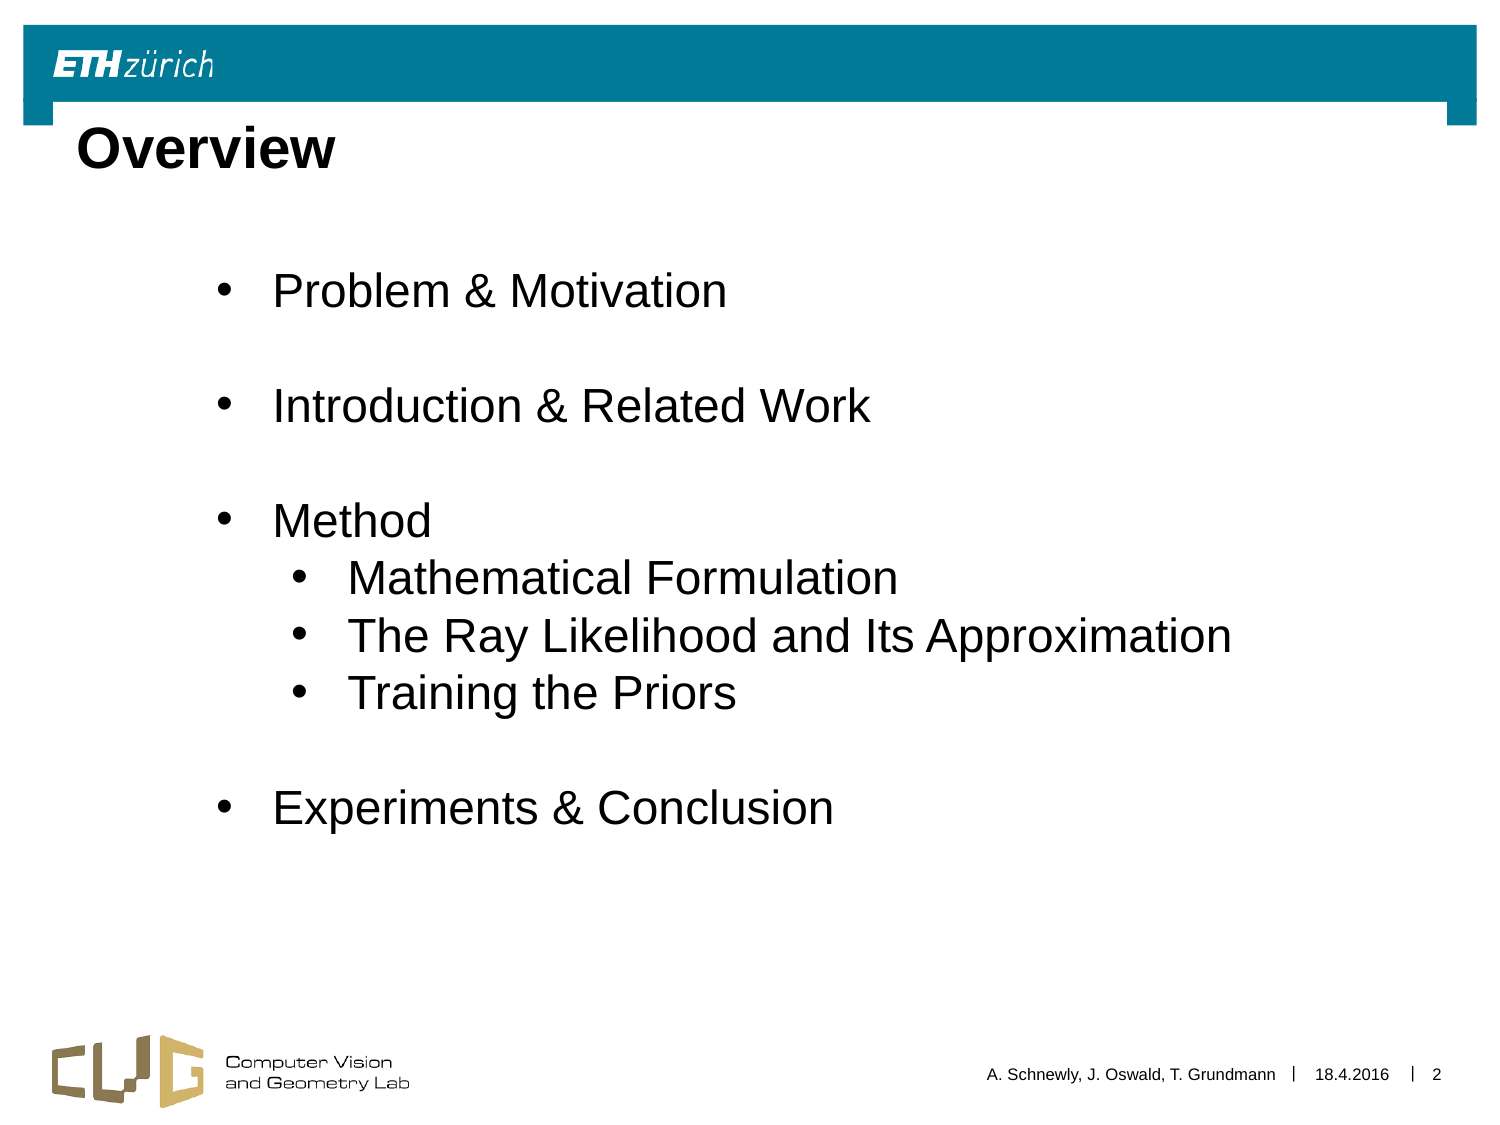

# Overview
Problem & Motivation

Introduction & Related Work

Method
Mathematical Formulation
The Ray Likelihood and Its Approximation
Training the Priors

Experiments & Conclusion

A. Schnewly, J. Oswald, T. Grundmann
18.4.2016
2